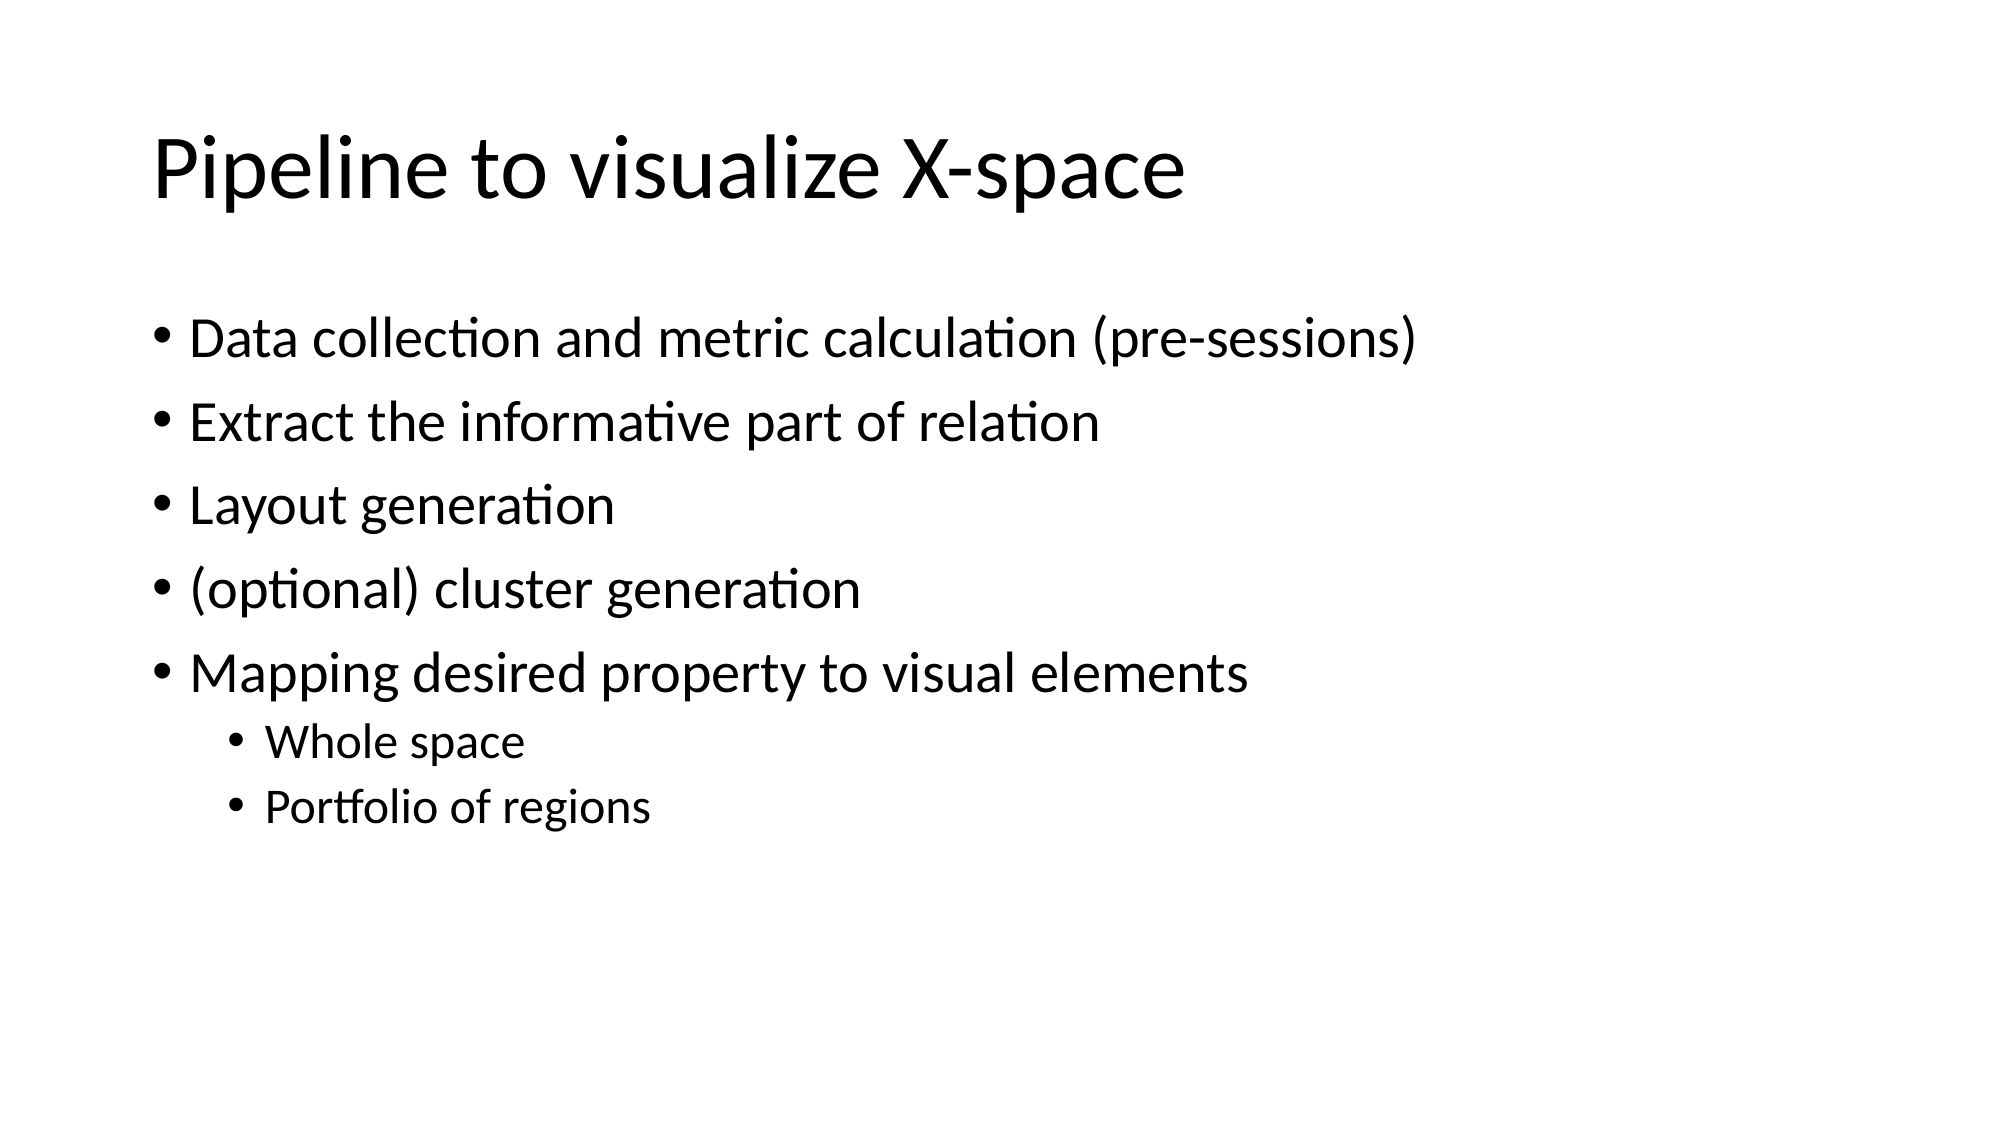

# Pipeline to visualize X-space
Data collection and metric calculation (pre-sessions)
Extract the informative part of relation
Layout generation
(optional) cluster generation
Mapping desired property to visual elements
Whole space
Portfolio of regions